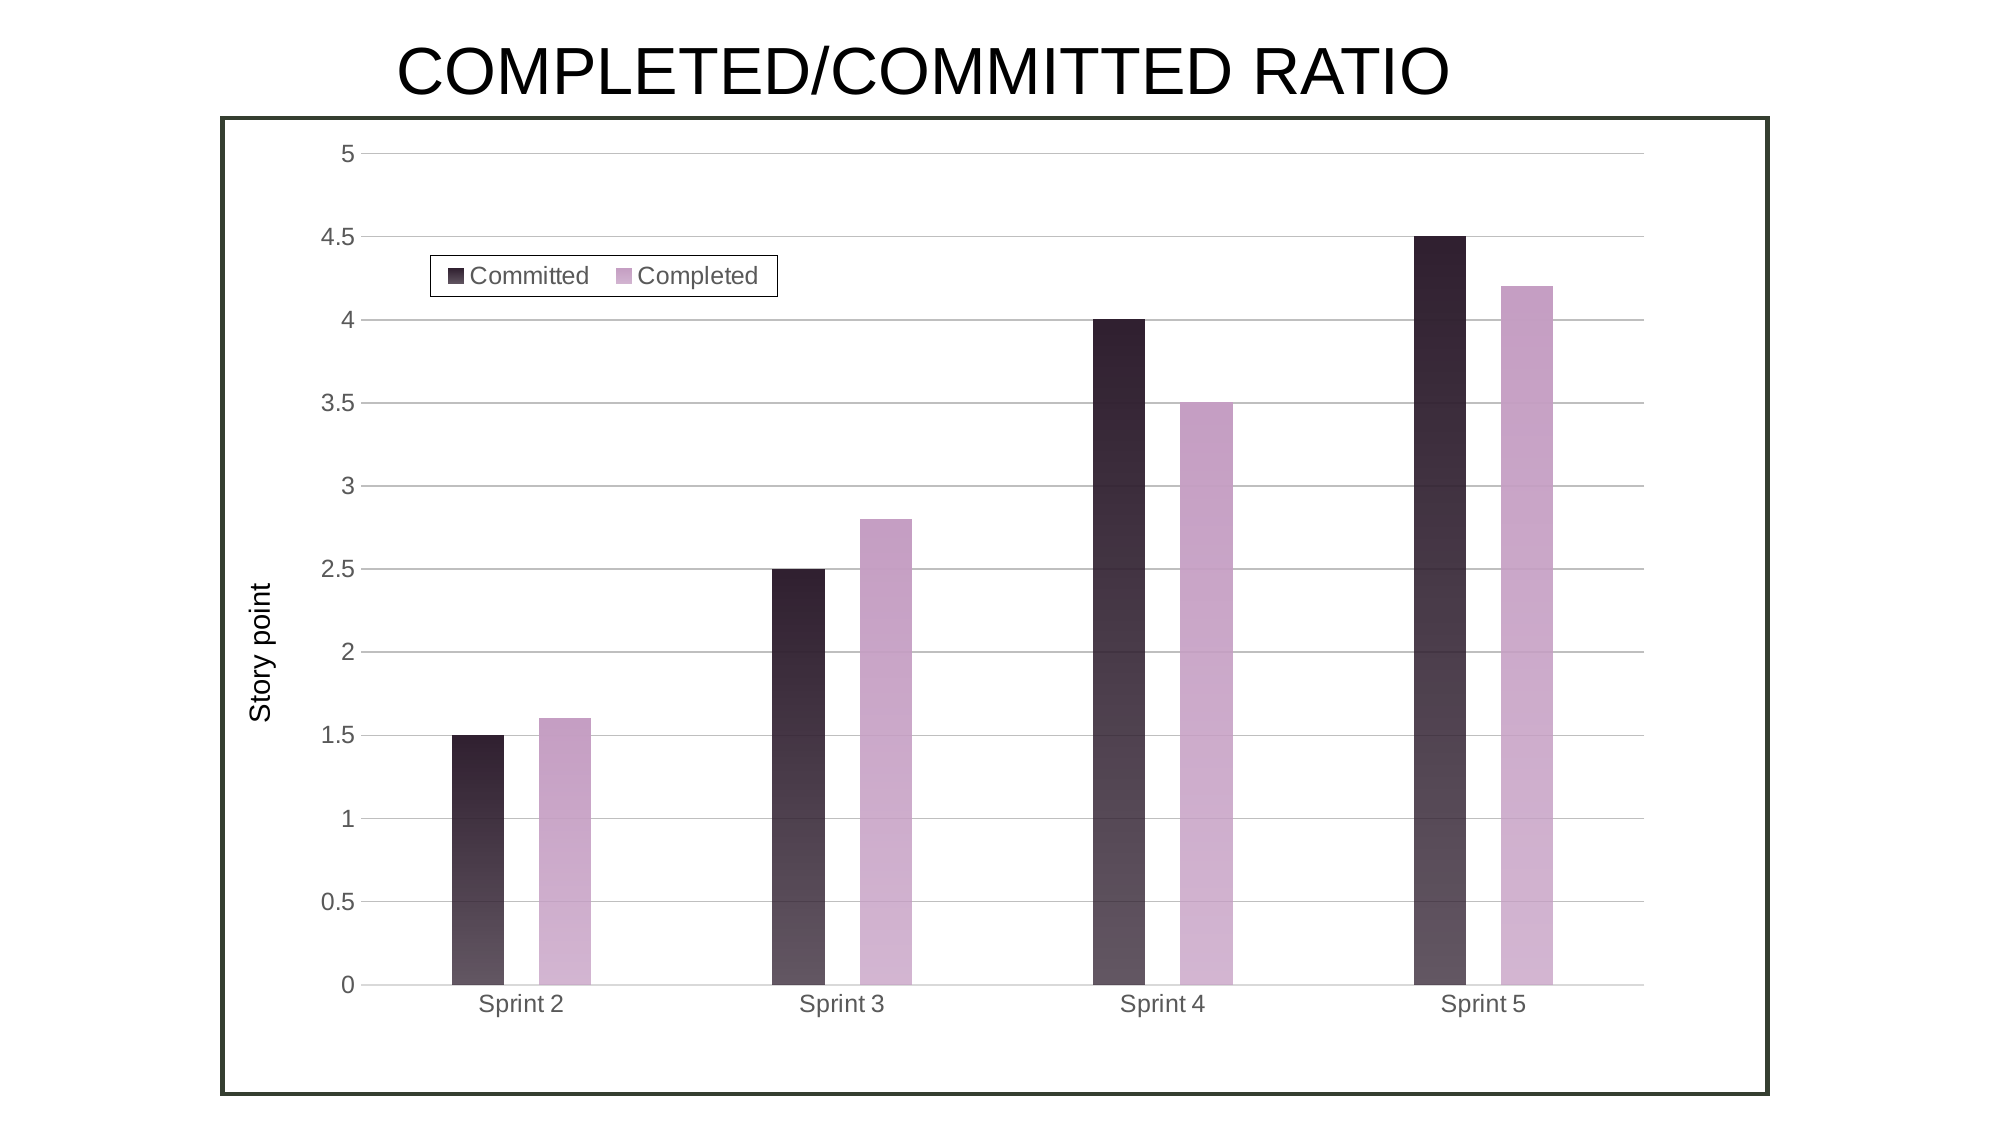

COMPLETED/COMMITTED RATIO

### Chart

| Category | Committed | Completed |
|---|---|---|
| Sprint 2 | 1.5 | 1.6 |
| Sprint 3 | 2.5 | 2.8 |
| Sprint 4 | 4.0 | 3.5 |
| Sprint 5 | 4.5 | 4.2 |
Story point